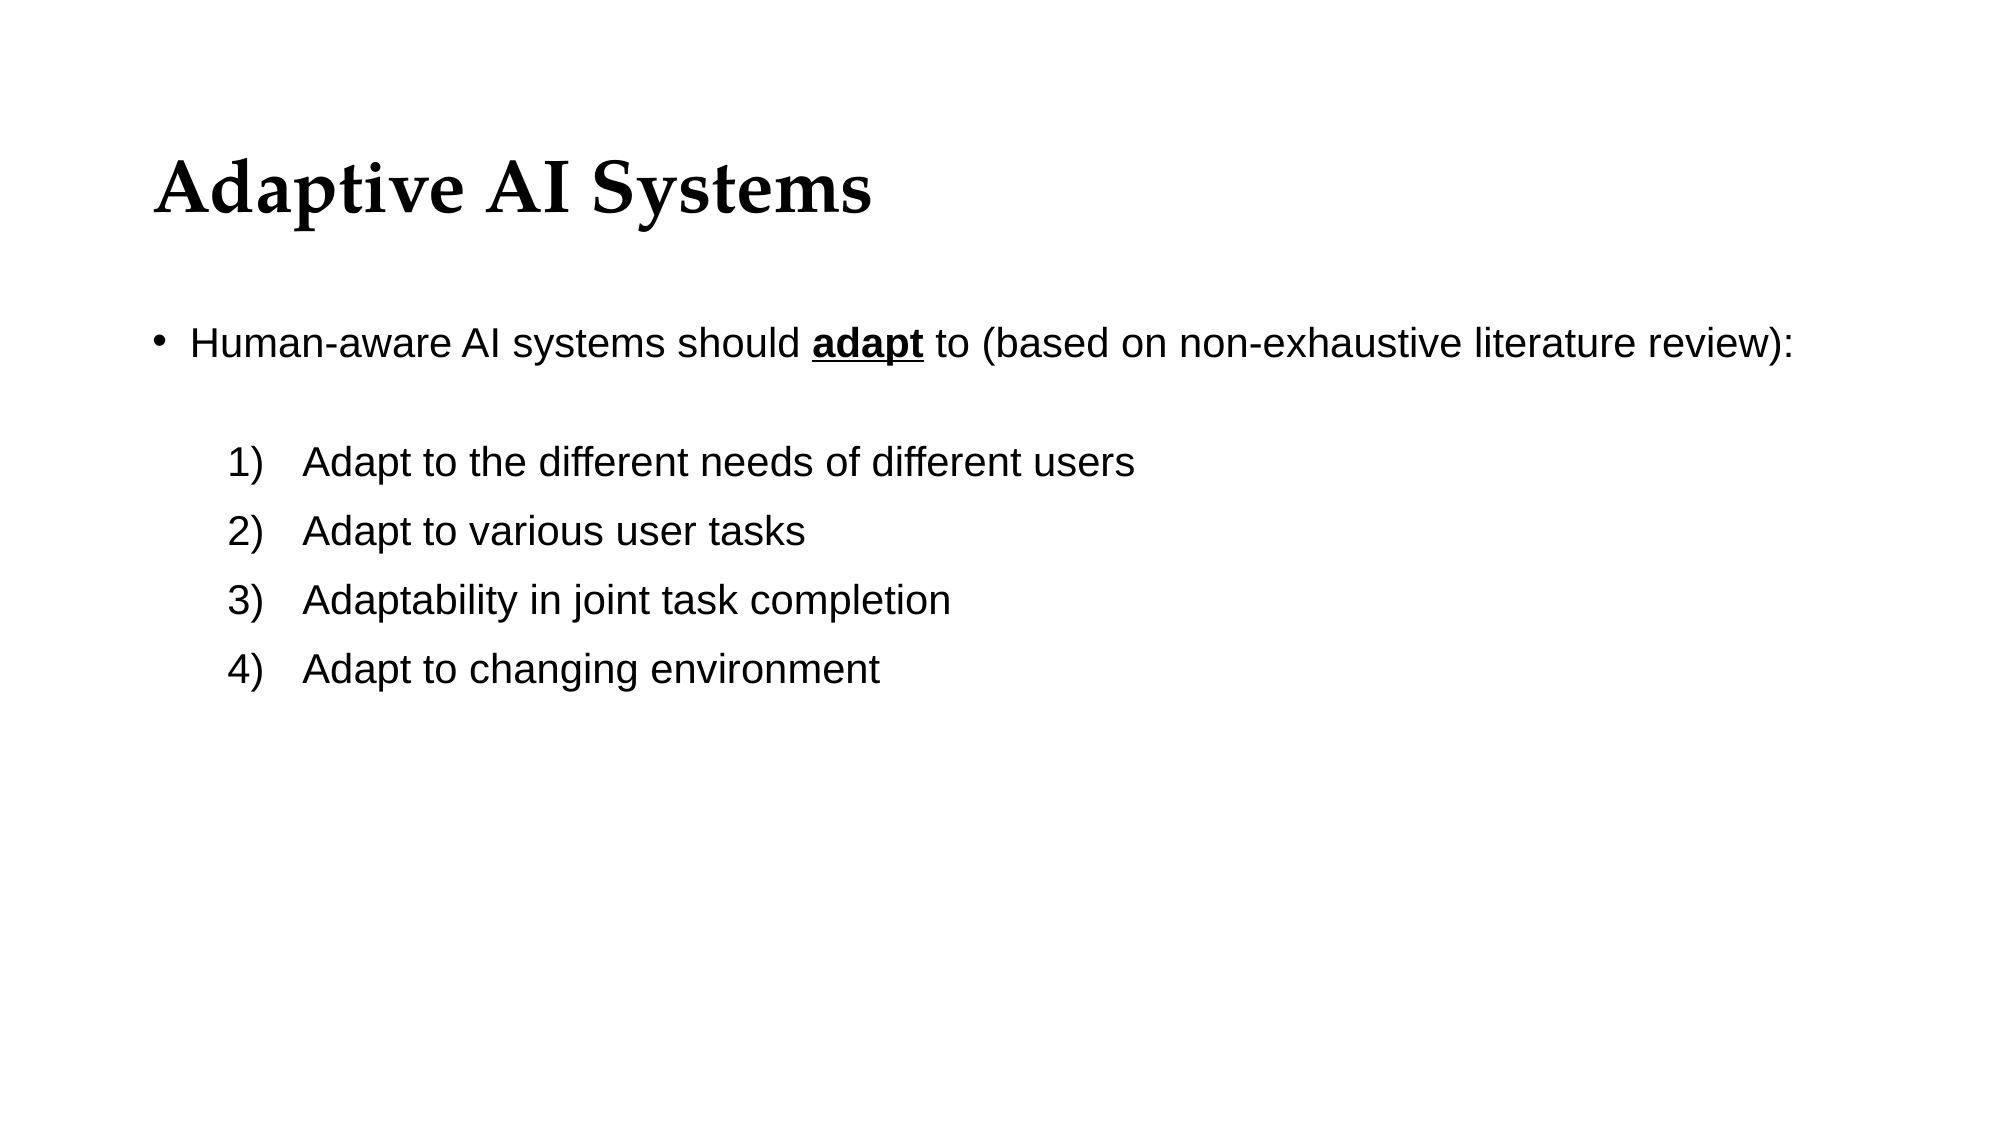

# Adaptive AI Systems
Human-aware AI systems should adapt to (based on non-exhaustive literature review):
Adapt to the different needs of different users
Adapt to various user tasks
Adaptability in joint task completion
Adapt to changing environment